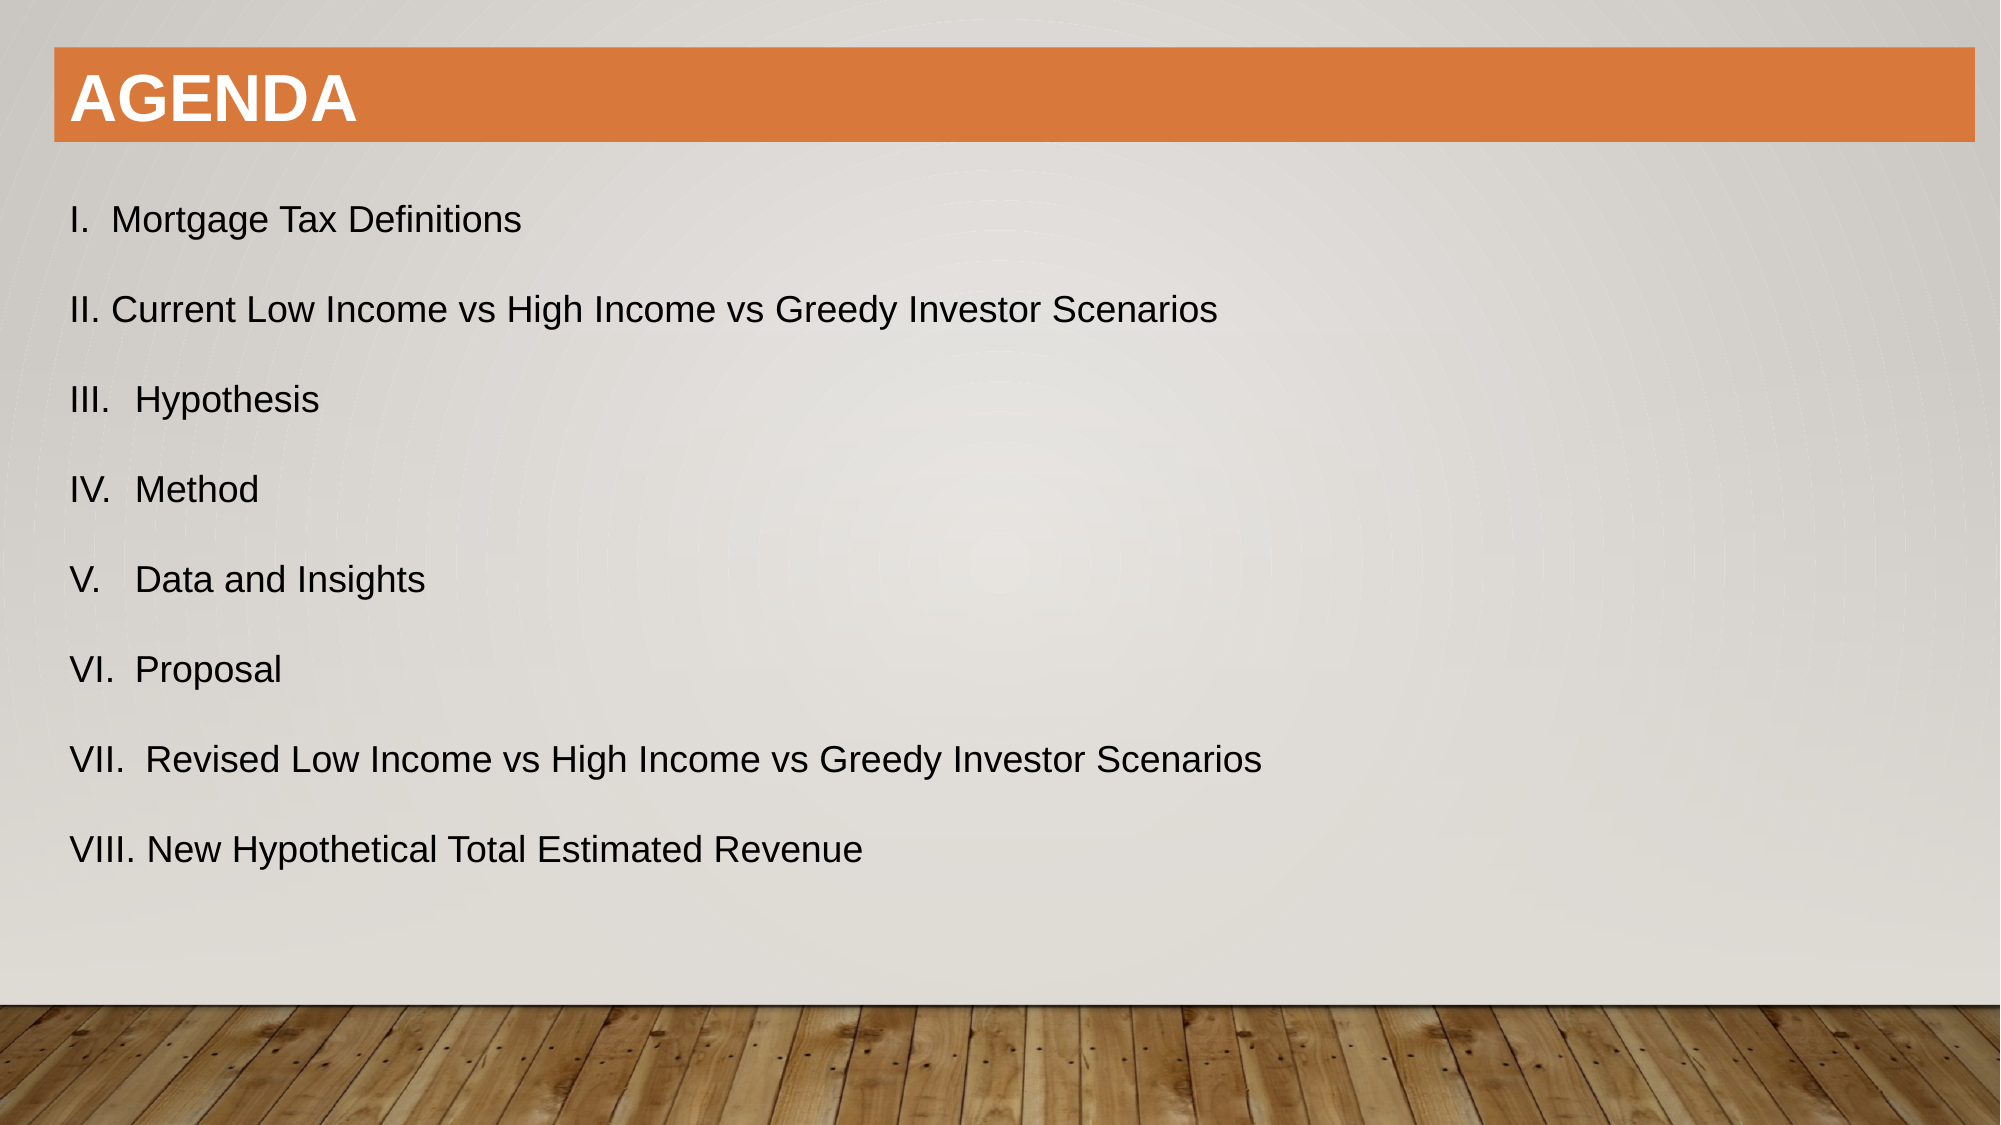

AGENDA
I.  Mortgage Tax Definitions

II. Current Low Income vs High Income vs Greedy Investor Scenarios

Hypothesis

Method

Data and Insights

Proposal

 Revised Low Income vs High Income vs Greedy Investor Scenarios

 New Hypothetical Total Estimated Revenue